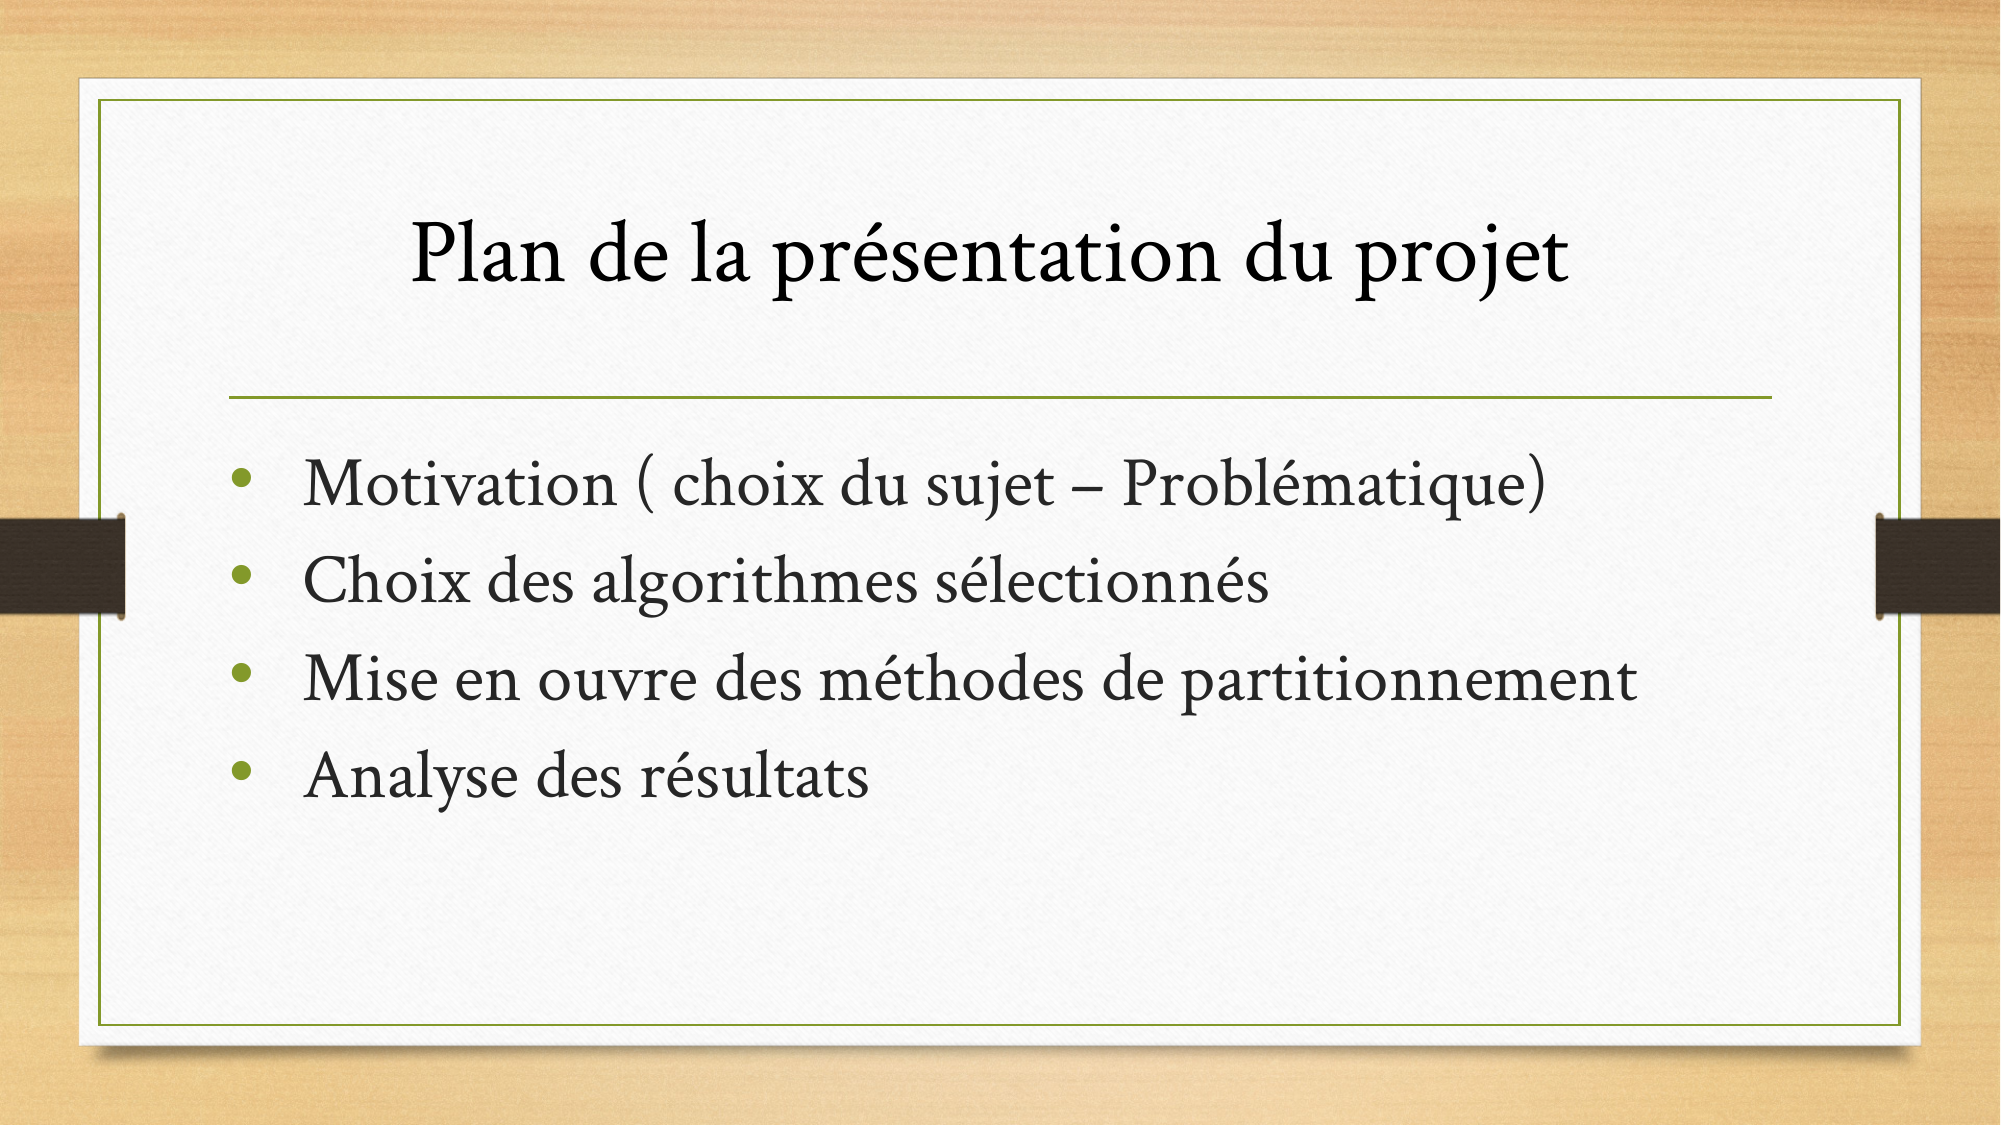

# Plan de la présentation du projet
Motivation ( choix du sujet – Problématique)
Choix des algorithmes sélectionnés
Mise en ouvre des méthodes de partitionnement
Analyse des résultats